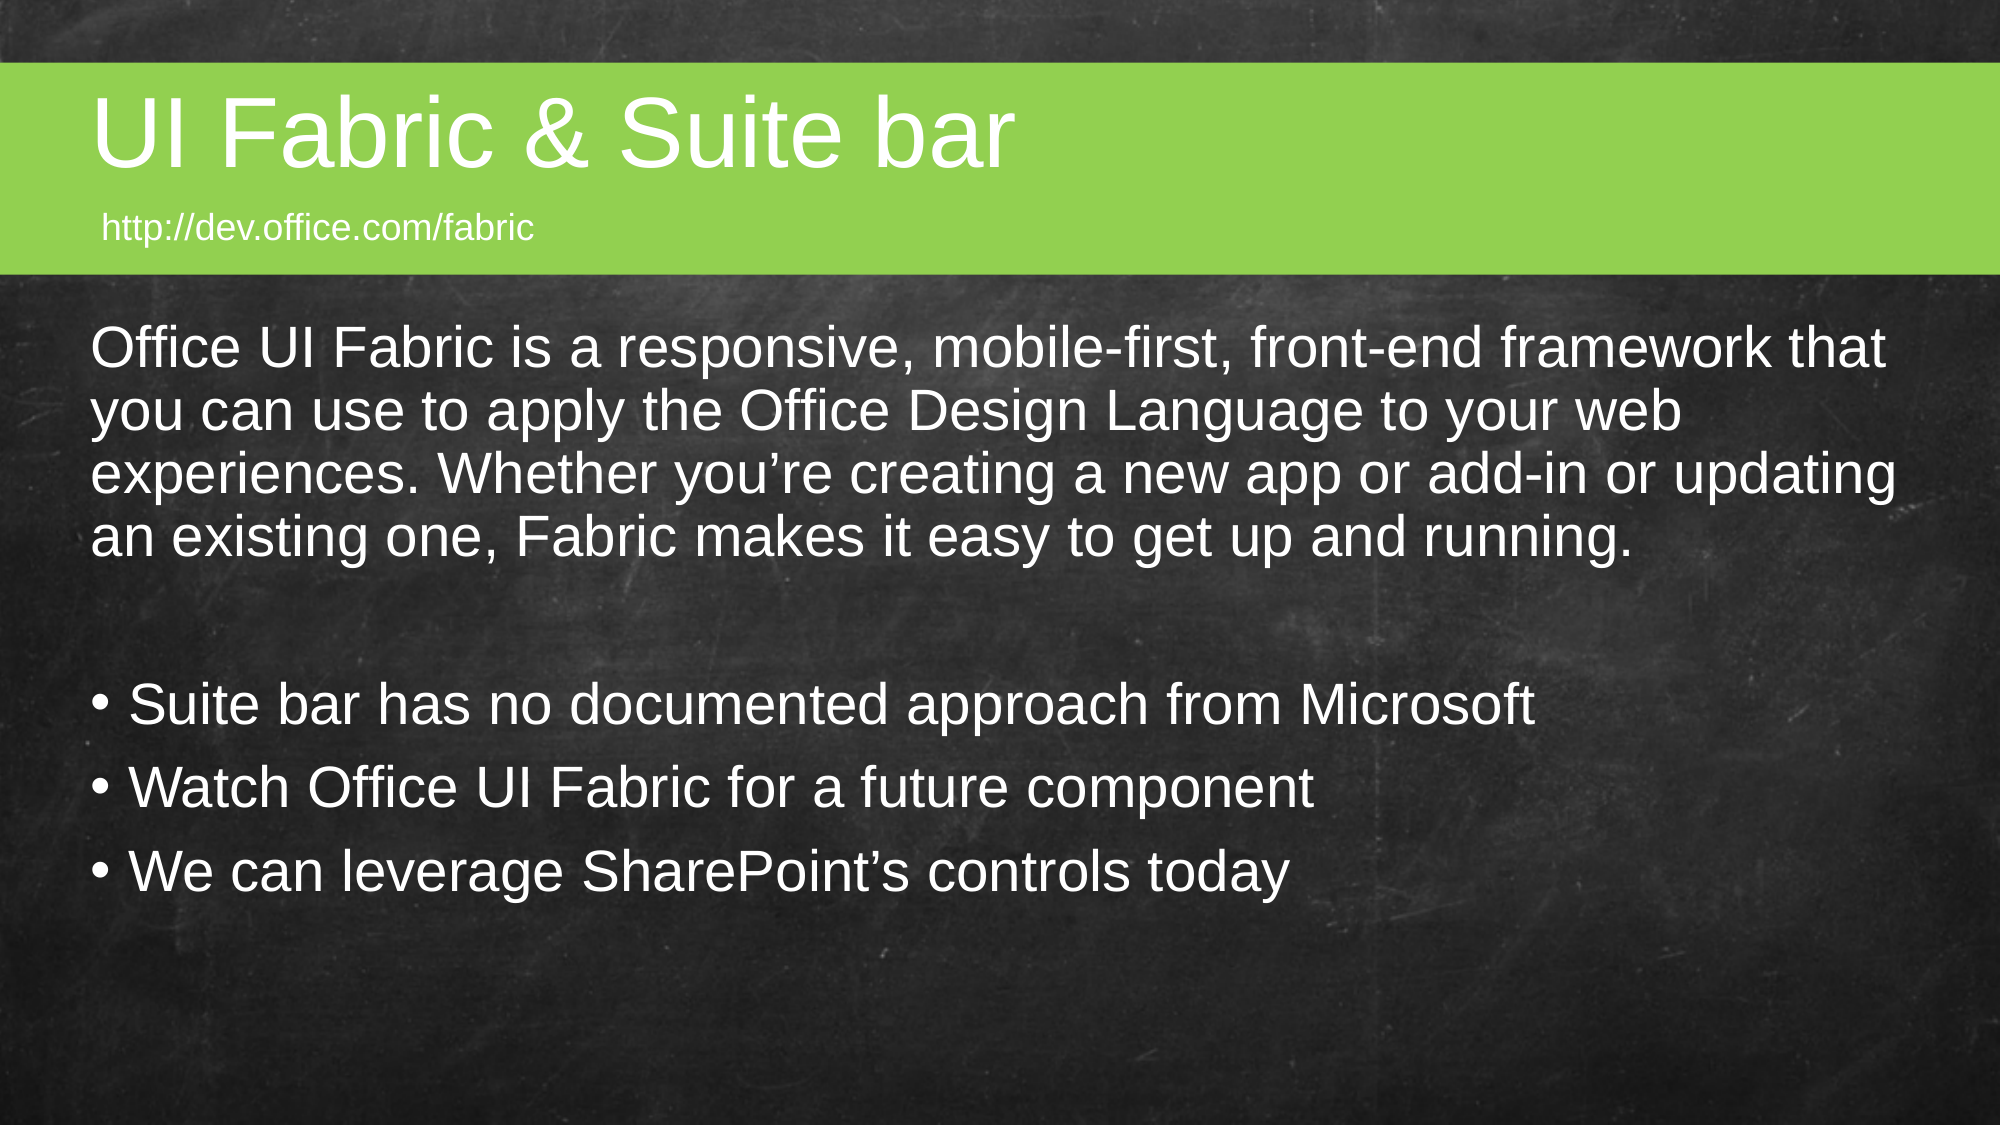

UI Fabric & Suite bar

 http://dev.office.com/fabric
Office UI Fabric is a responsive, mobile-first, front-end framework that you can use to apply the Office Design Language to your web experiences. Whether you’re creating a new app or add-in or updating an existing one, Fabric makes it easy to get up and running.

Suite bar has no documented approach from Microsoft
Watch Office UI Fabric for a future component
We can leverage SharePoint’s controls today